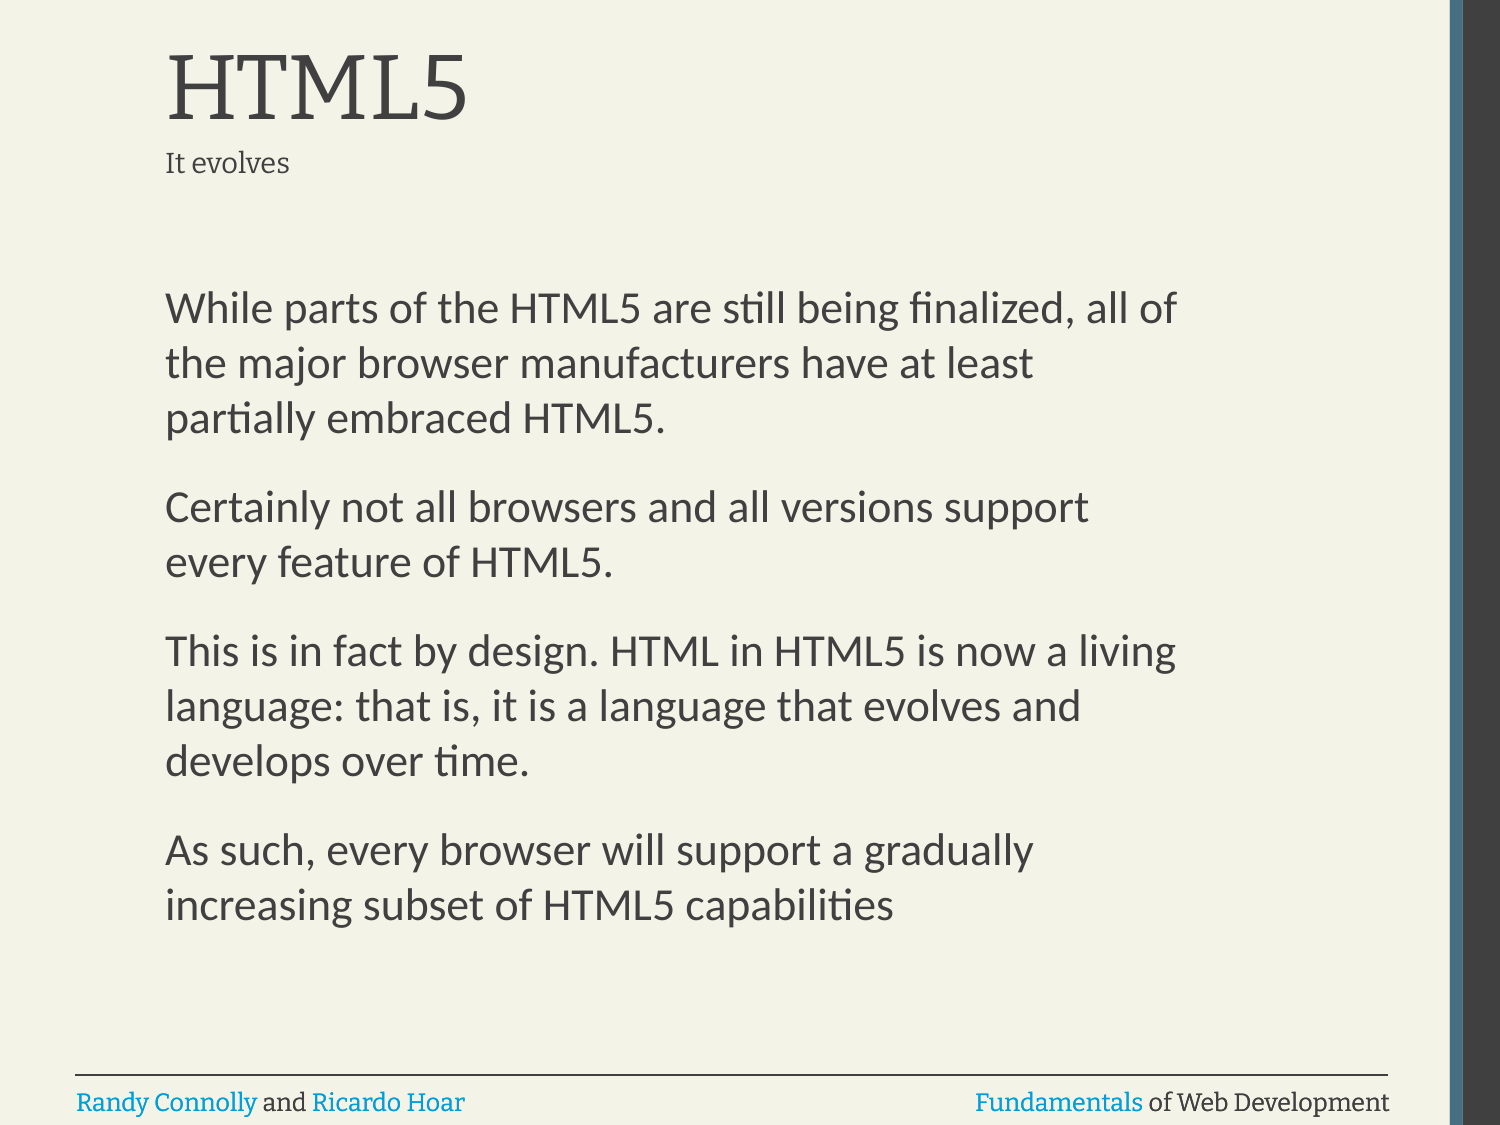

# HTML5
It evolves
While parts of the HTML5 are still being finalized, all of the major browser manufacturers have at least partially embraced HTML5.
Certainly not all browsers and all versions support every feature of HTML5.
This is in fact by design. HTML in HTML5 is now a living language: that is, it is a language that evolves and develops over time.
As such, every browser will support a gradually increasing subset of HTML5 capabilities